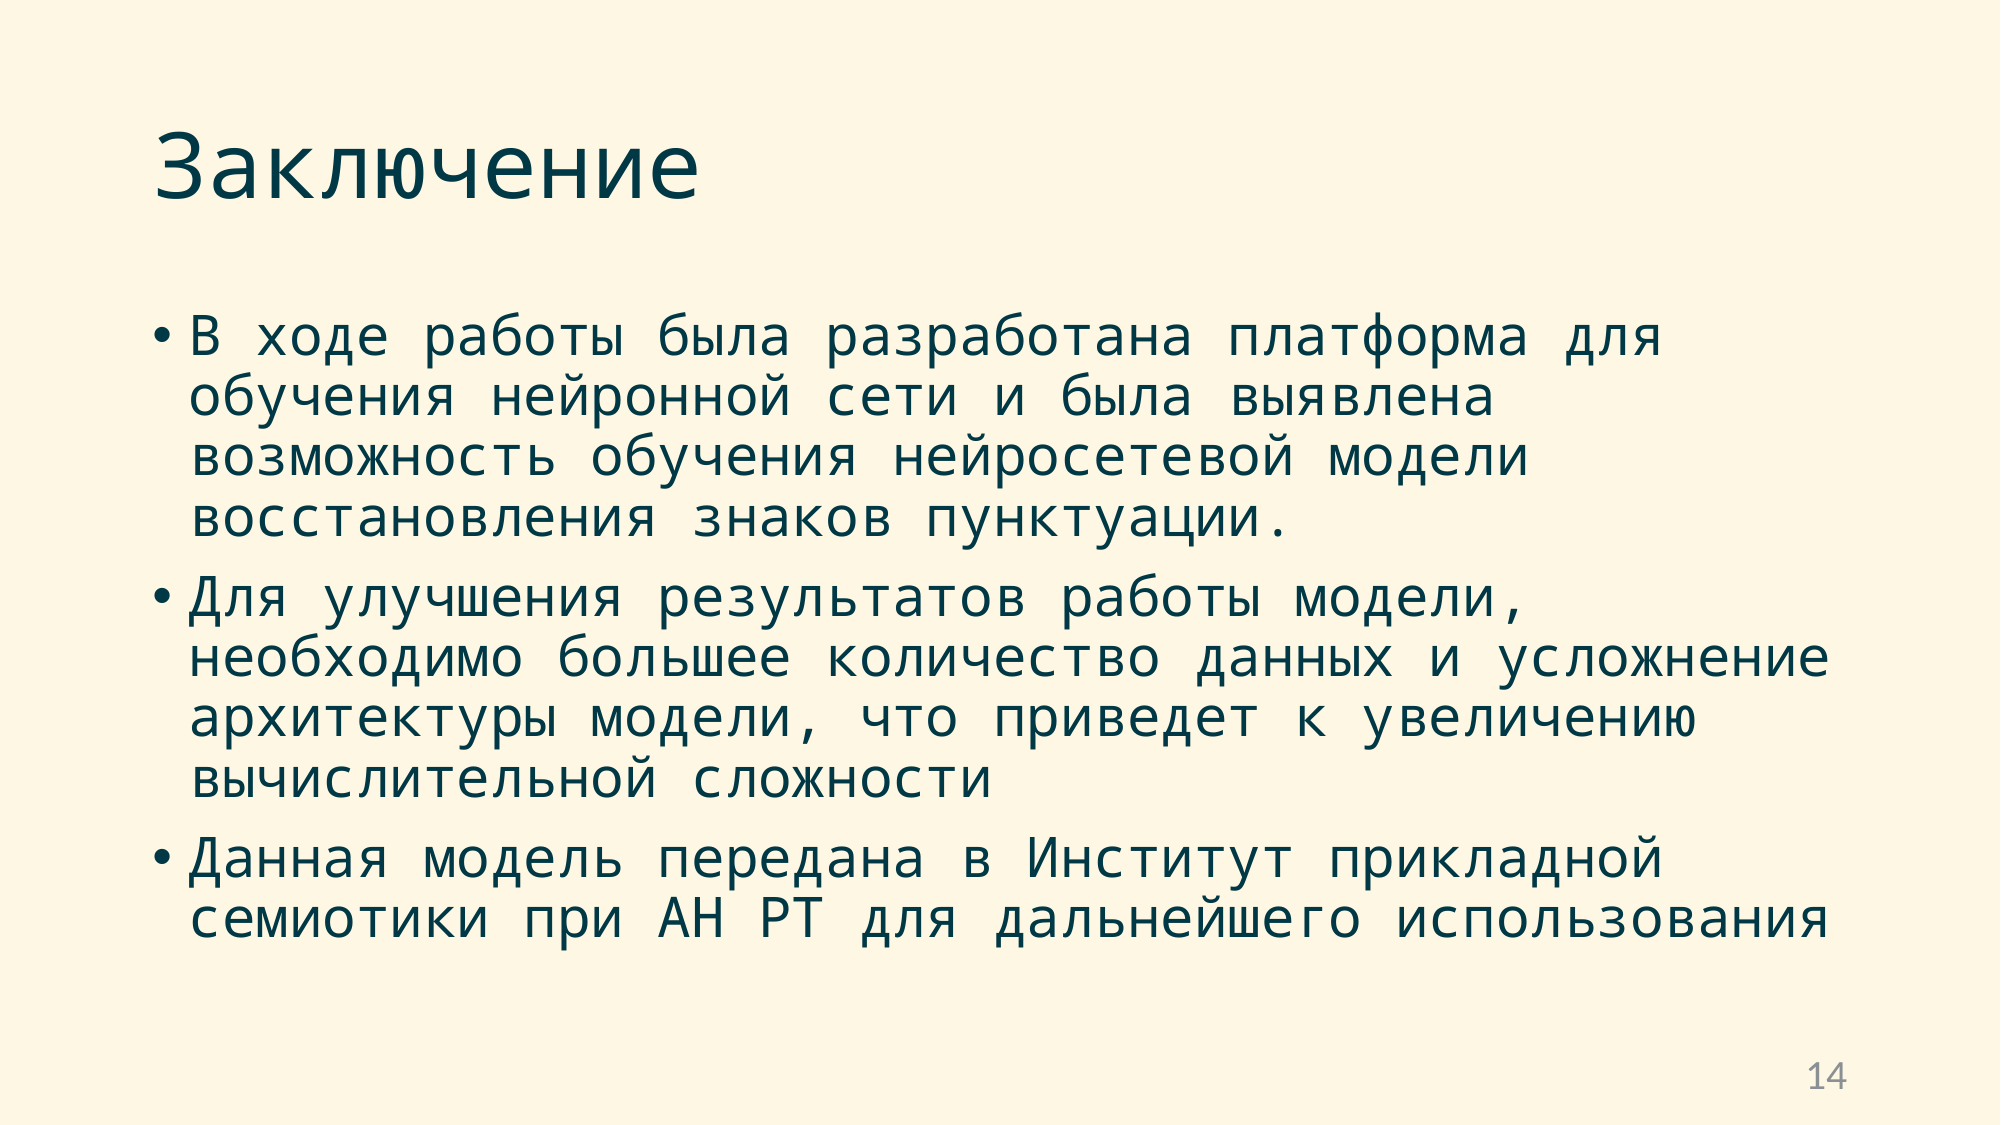

# Заключение
В ходе работы была разработана платформа для обучения нейронной сети и была выявлена возможность обучения нейросетевой модели восстановления знаков пунктуации.
Для улучшения результатов работы модели, необходимо большее количество данных и усложнение архитектуры модели, что приведет к увеличению вычислительной сложности
Данная модель передана в Институт прикладной семиотики при АН РТ для дальнейшего использования
14